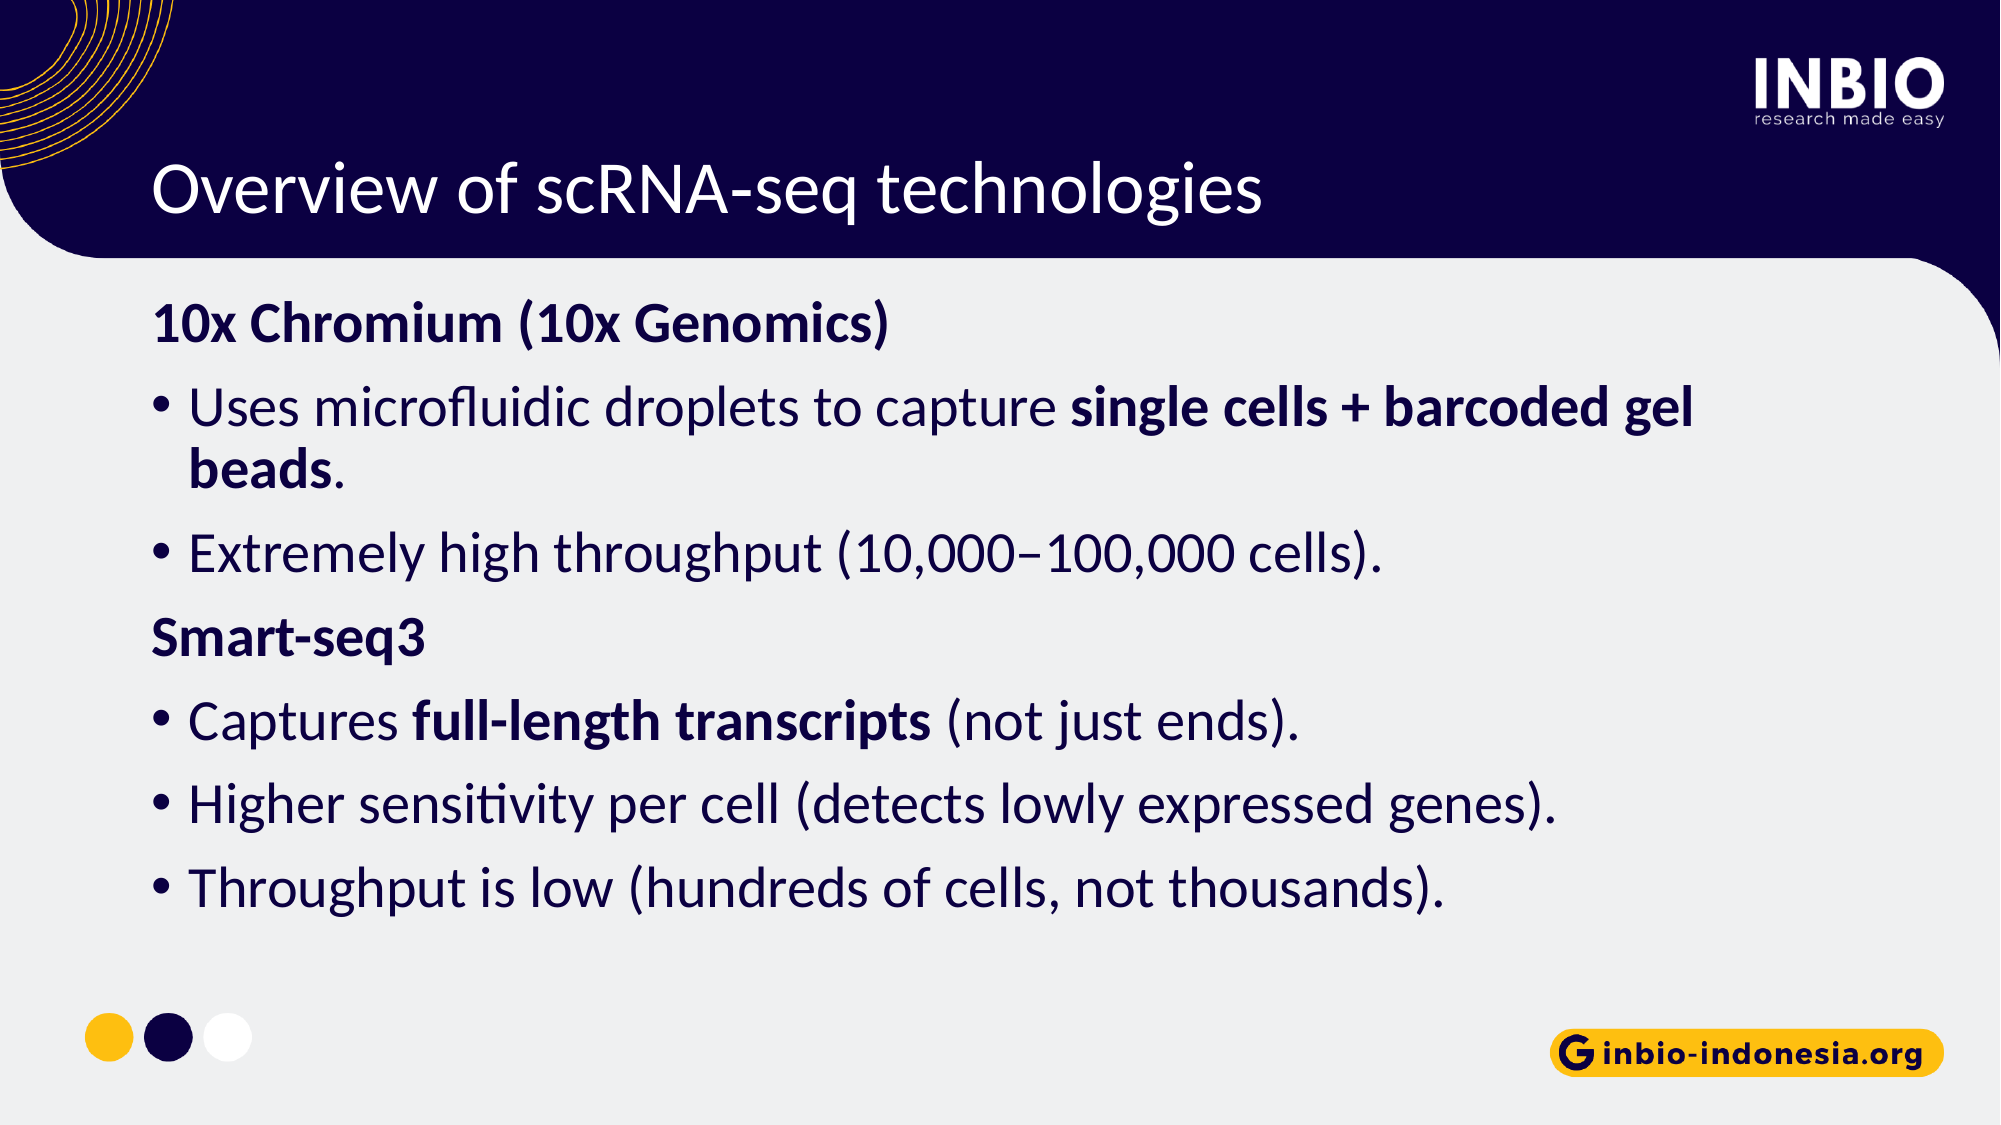

# Overview of scRNA‑seq technologies
10x Chromium (10x Genomics)
Uses microfluidic droplets to capture single cells + barcoded gel beads.
Extremely high throughput (10,000–100,000 cells).
Smart-seq3
Captures full-length transcripts (not just ends).
Higher sensitivity per cell (detects lowly expressed genes).
Throughput is low (hundreds of cells, not thousands).